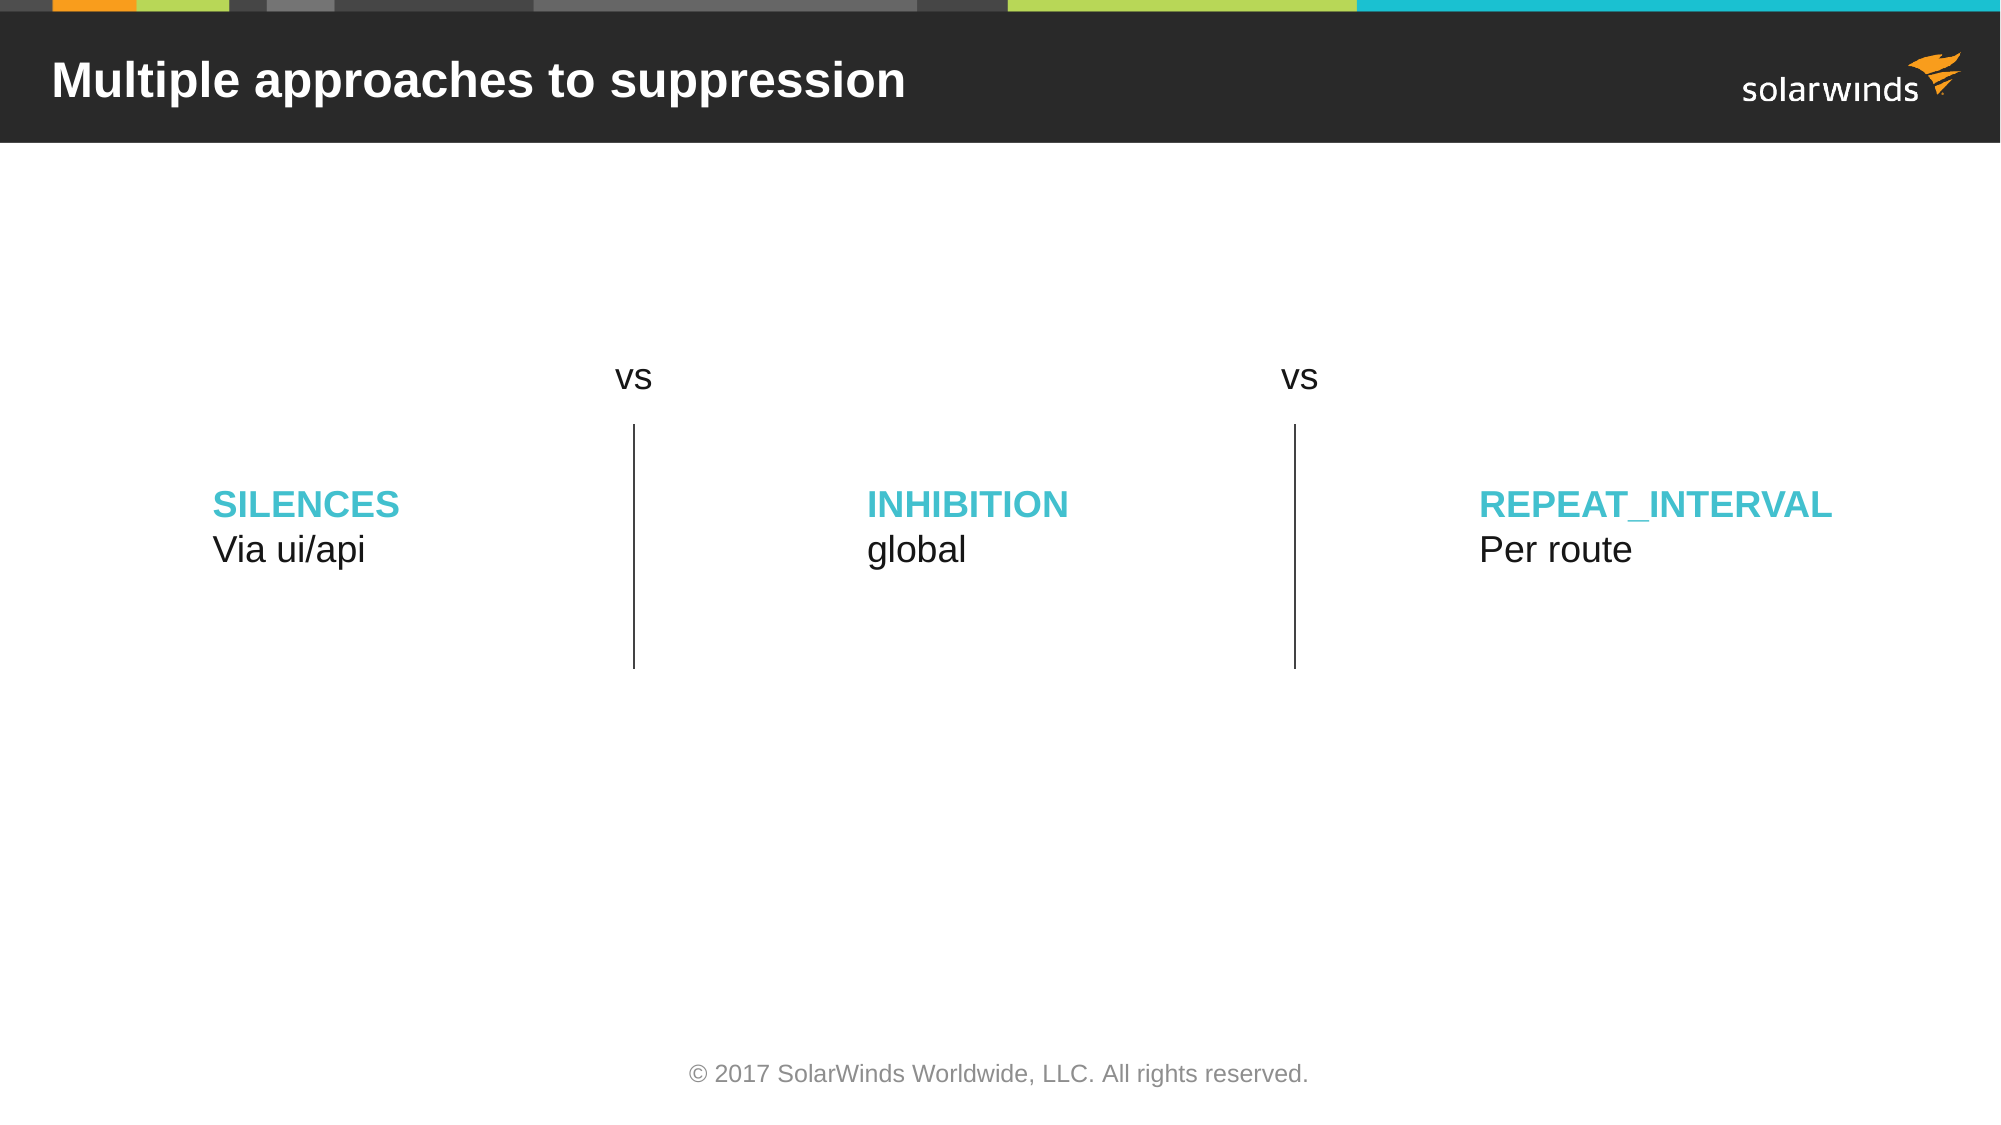

# Multiple approaches to suppression
vs
vs
SILENCES
Via ui/api
INHIBITION
global
REPEAT_INTERVAL
Per route
© 2017 SolarWinds Worldwide, LLC. All rights reserved.